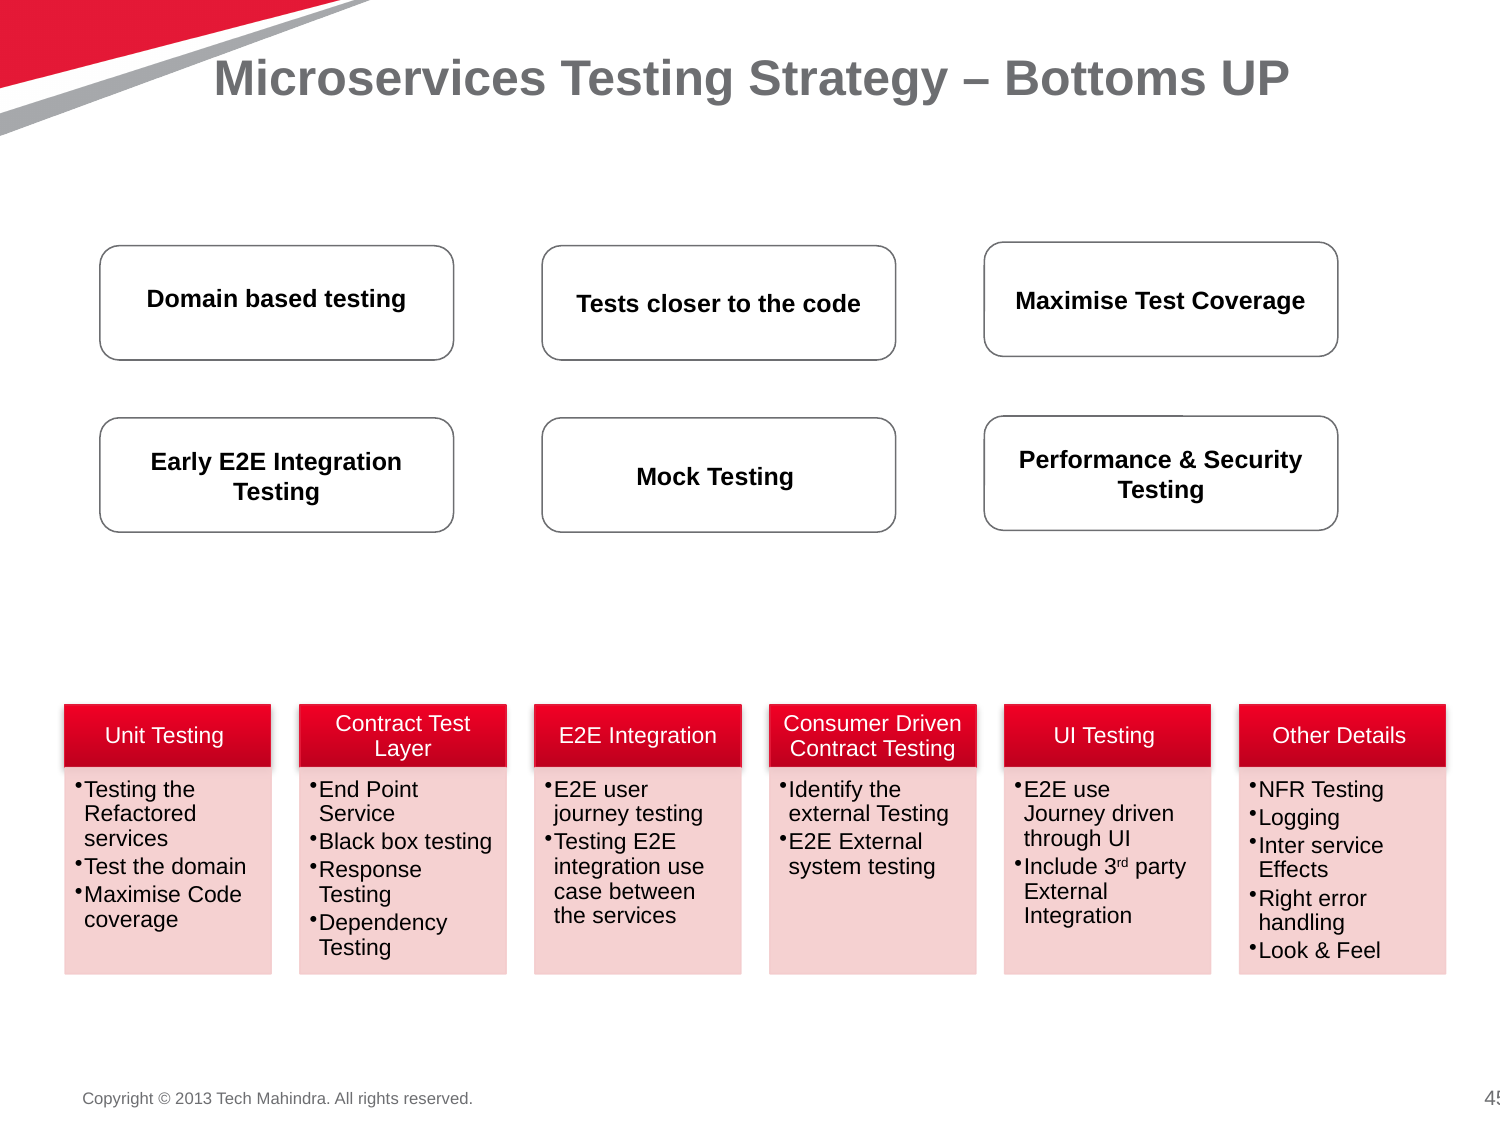

# Microservices Testing Strategy – Bottoms UP
Maximise Test Coverage

Domain based testing

Tests closer to the code
Performance & Security Testing
Early E2E Integration Testing
Mock Testing
Unit Testing
Testing the Refactored services
Test the domain
Maximise Code coverage
Contract Test Layer
End Point Service
Black box testing
Response Testing
Dependency Testing
E2E Integration
E2E user journey testing
Testing E2E integration use case between the services
Consumer Driven Contract Testing
Identify the external Testing
E2E External system testing
UI Testing
E2E use Journey driven through UI
Include 3rd party External Integration
Other Details
NFR Testing
Logging
Inter service Effects
Right error handling
Look & Feel